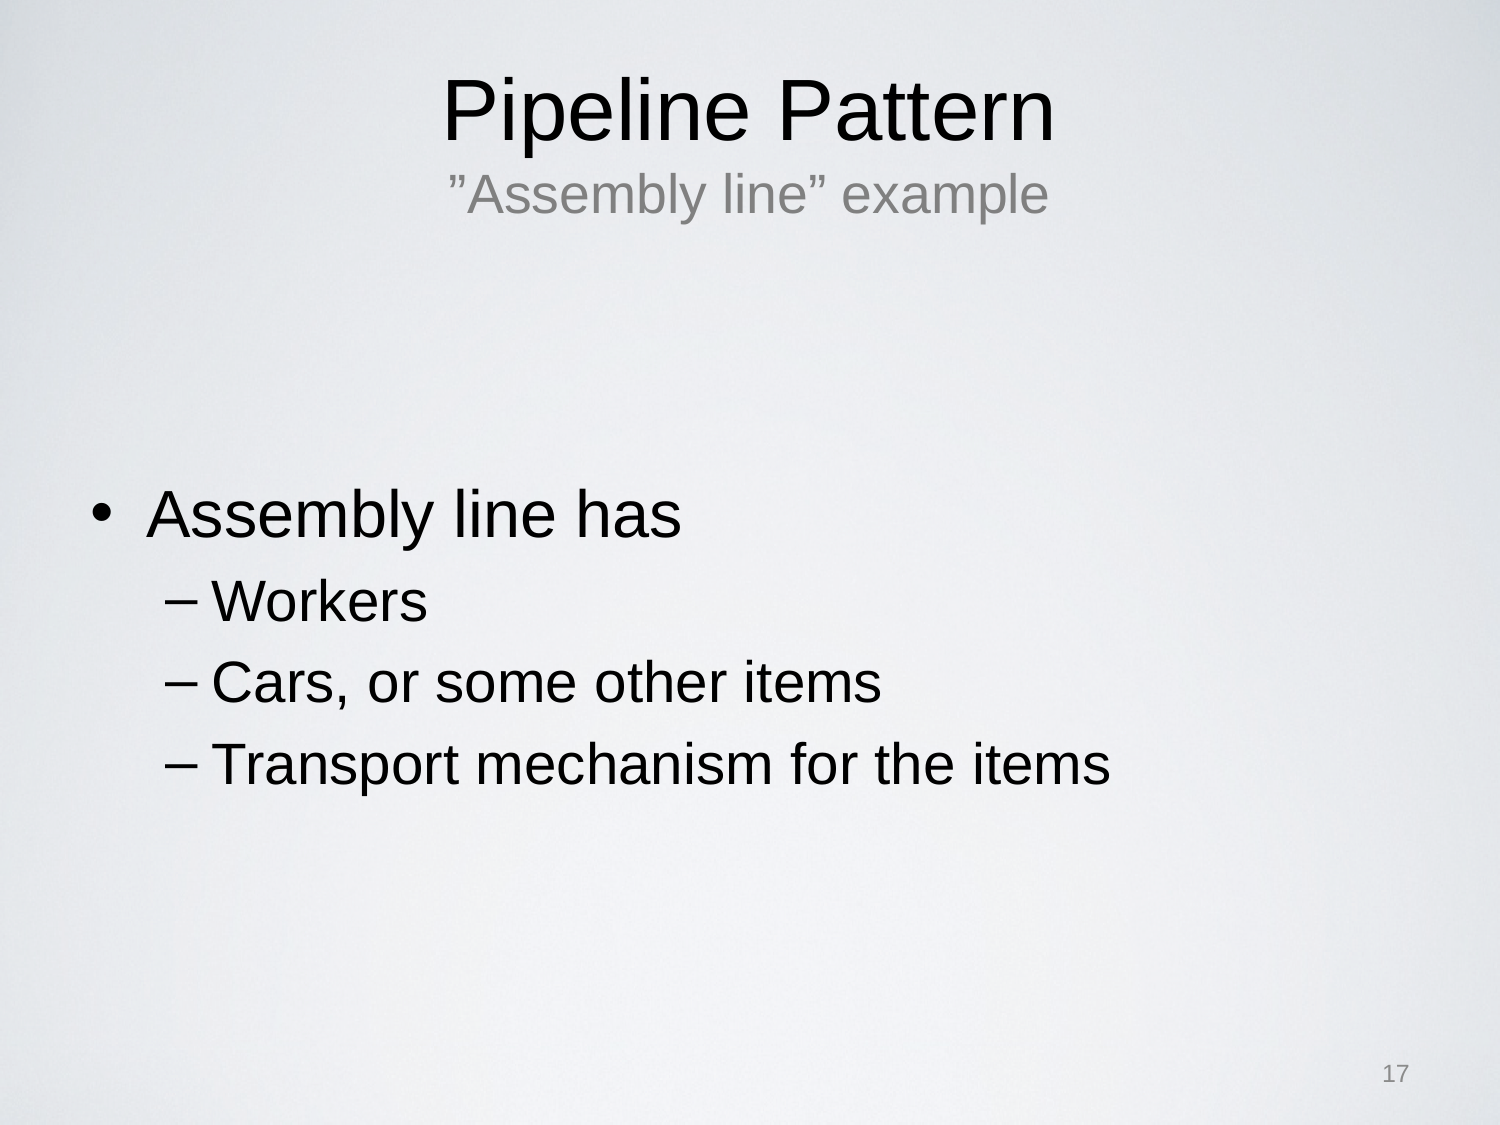

# Pipeline Pattern ”Assembly line” example
Assembly line has
Workers
Cars, or some other items
Transport mechanism for the items
17